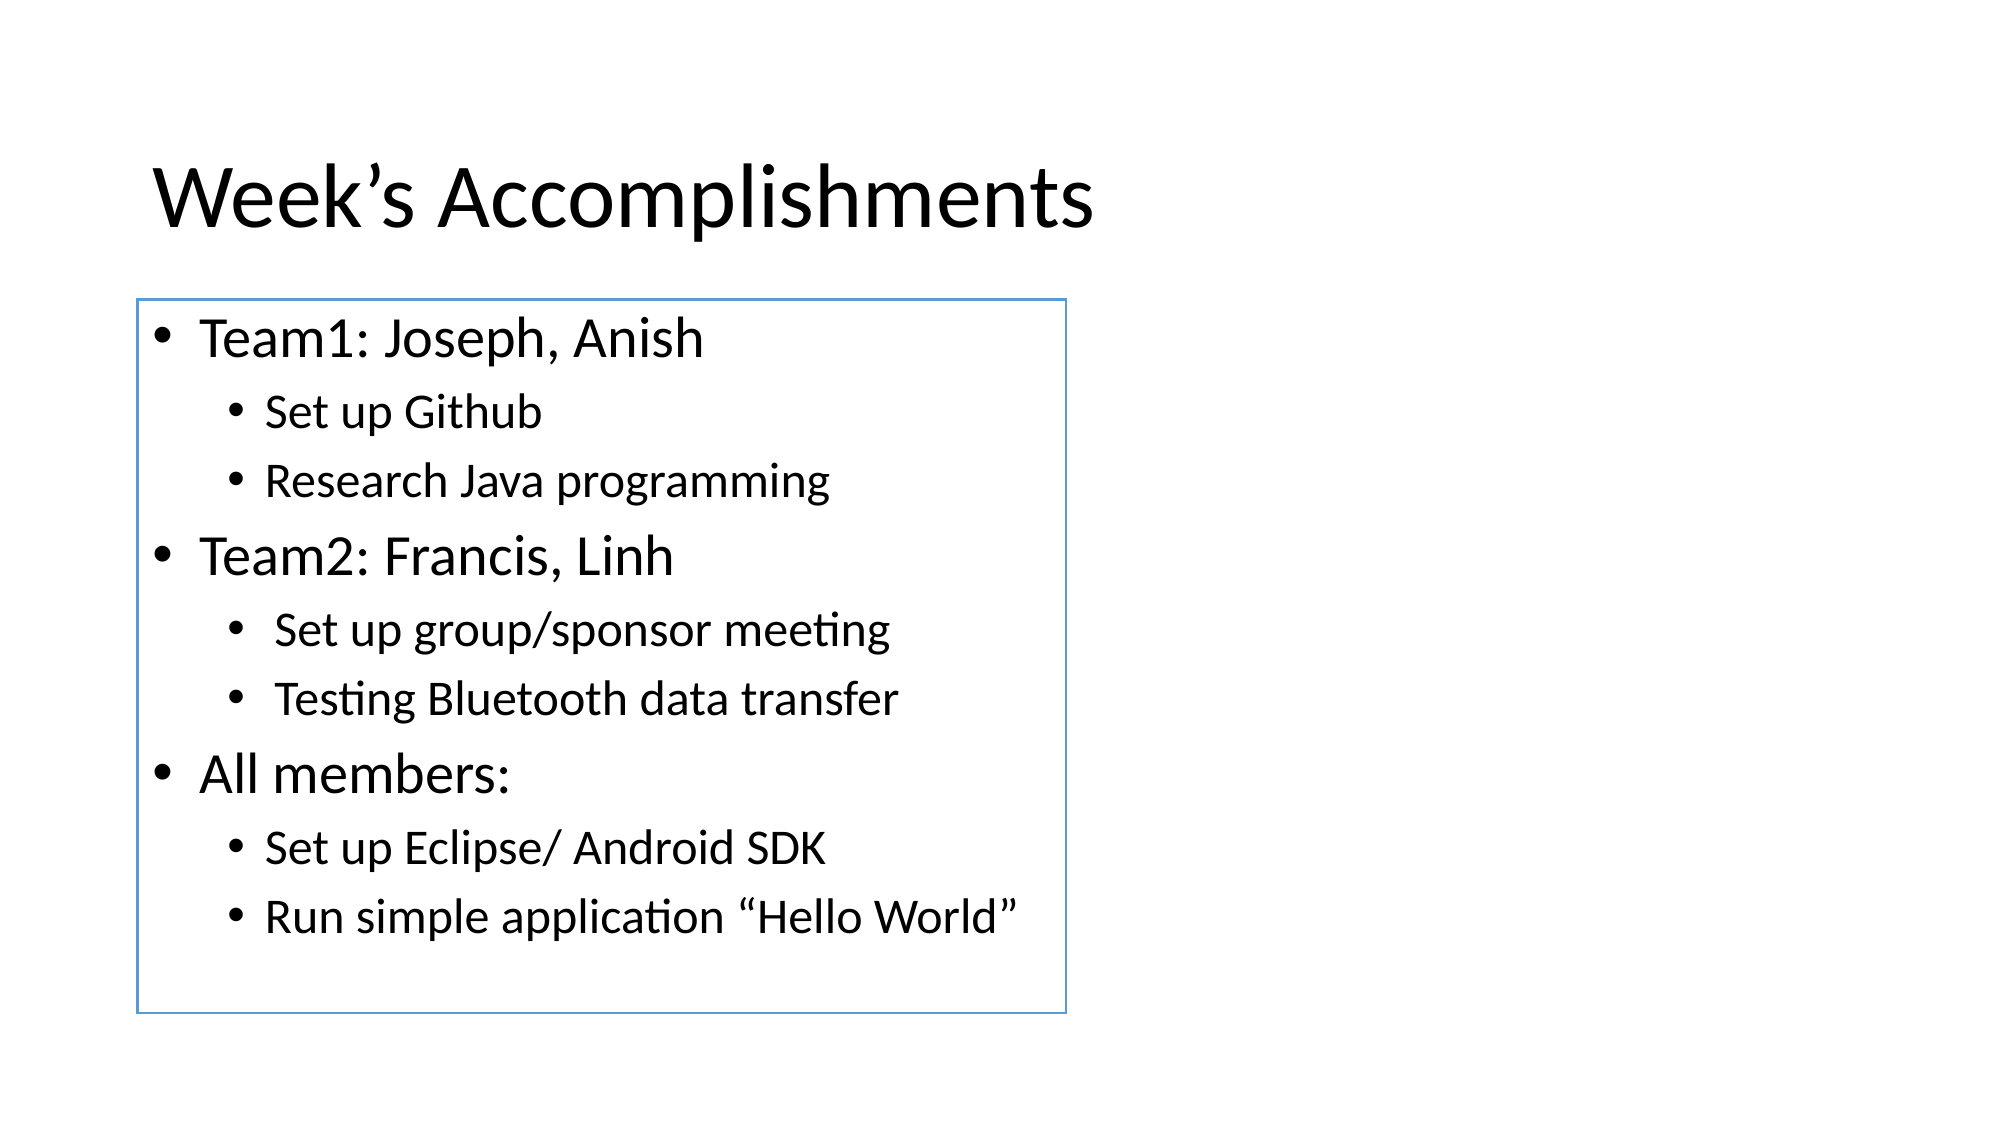

# Week’s Accomplishments

Team1: Joseph, Anish
Set up Github
Research Java programming
Team2: Francis, Linh
Set up group/sponsor meeting
Testing Bluetooth data transfer
All members:
Set up Eclipse/ Android SDK
Run simple application “Hello World”